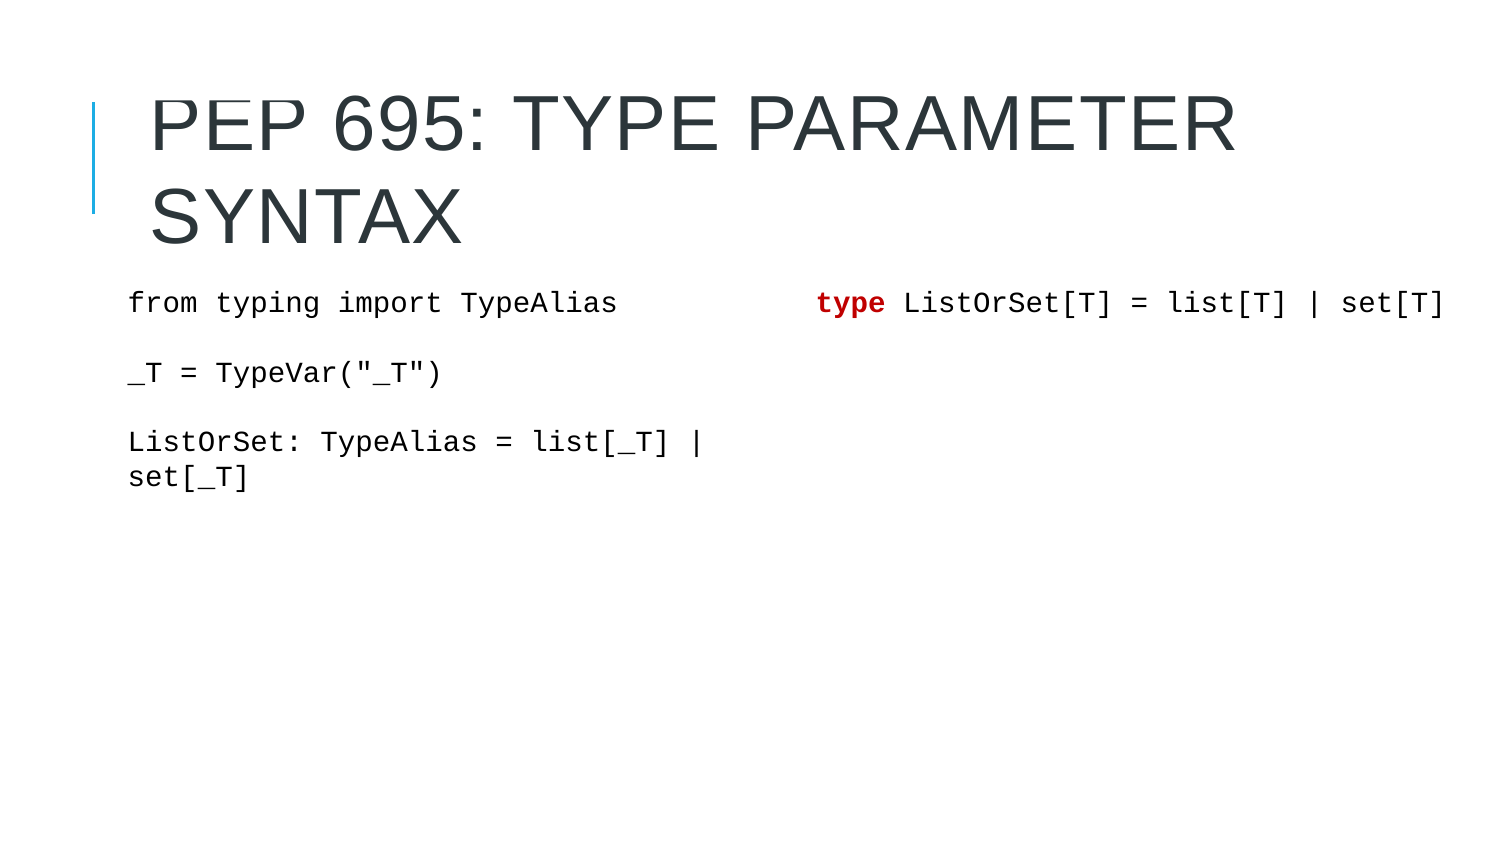

9
# PEP 695: Type Parameter Syntax
from typing import TypeAlias

_T = TypeVar("_T")

ListOrSet: TypeAlias = list[_T] | set[_T]
type ListOrSet[T] = list[T] | set[T]